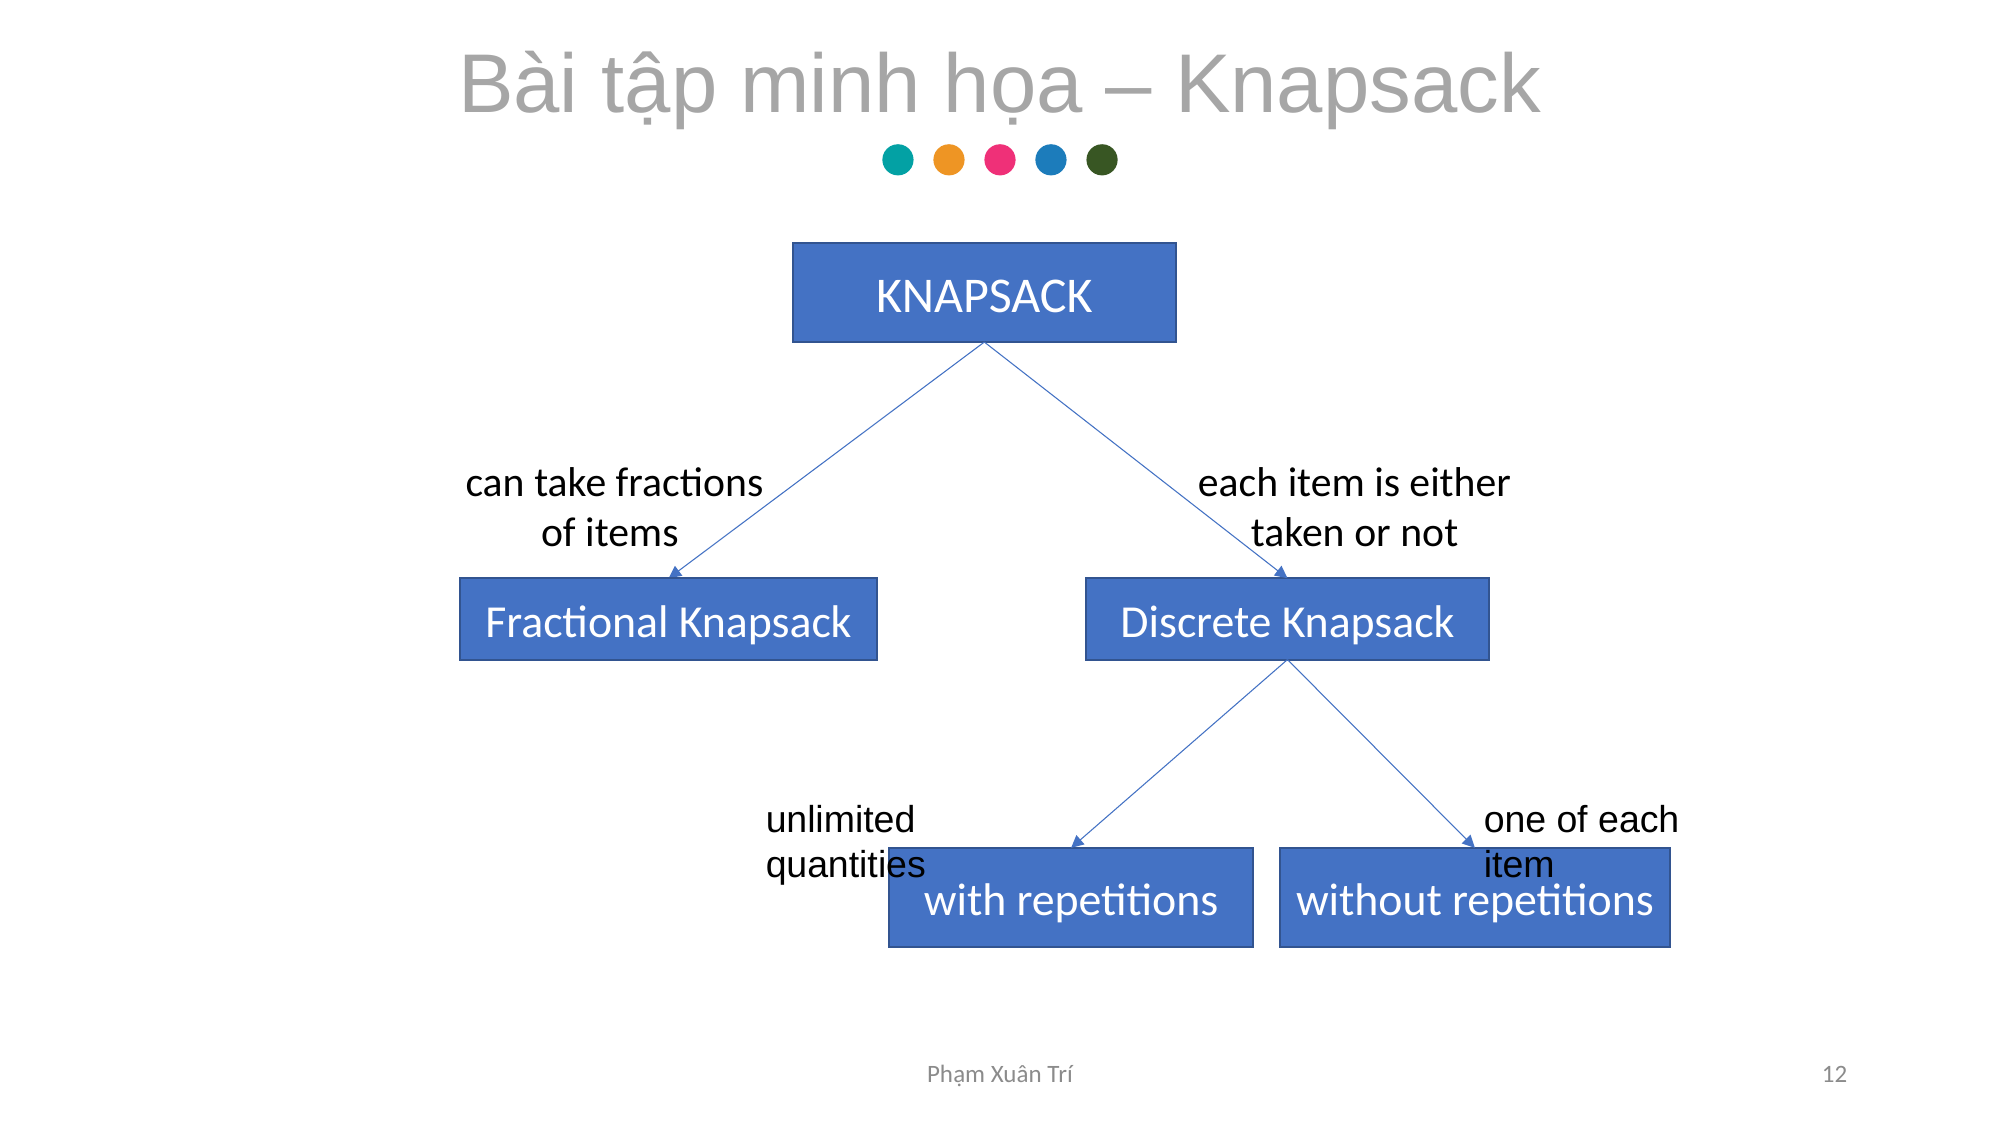

Bài tập minh họa – Knapsack

KNAPSACK
can take fractions of items
each item is either taken or not
Fractional Knapsack
Discrete Knapsack
unlimited quantities
one of each item
with repetitions
without repetitions
Phạm Xuân Trí
12